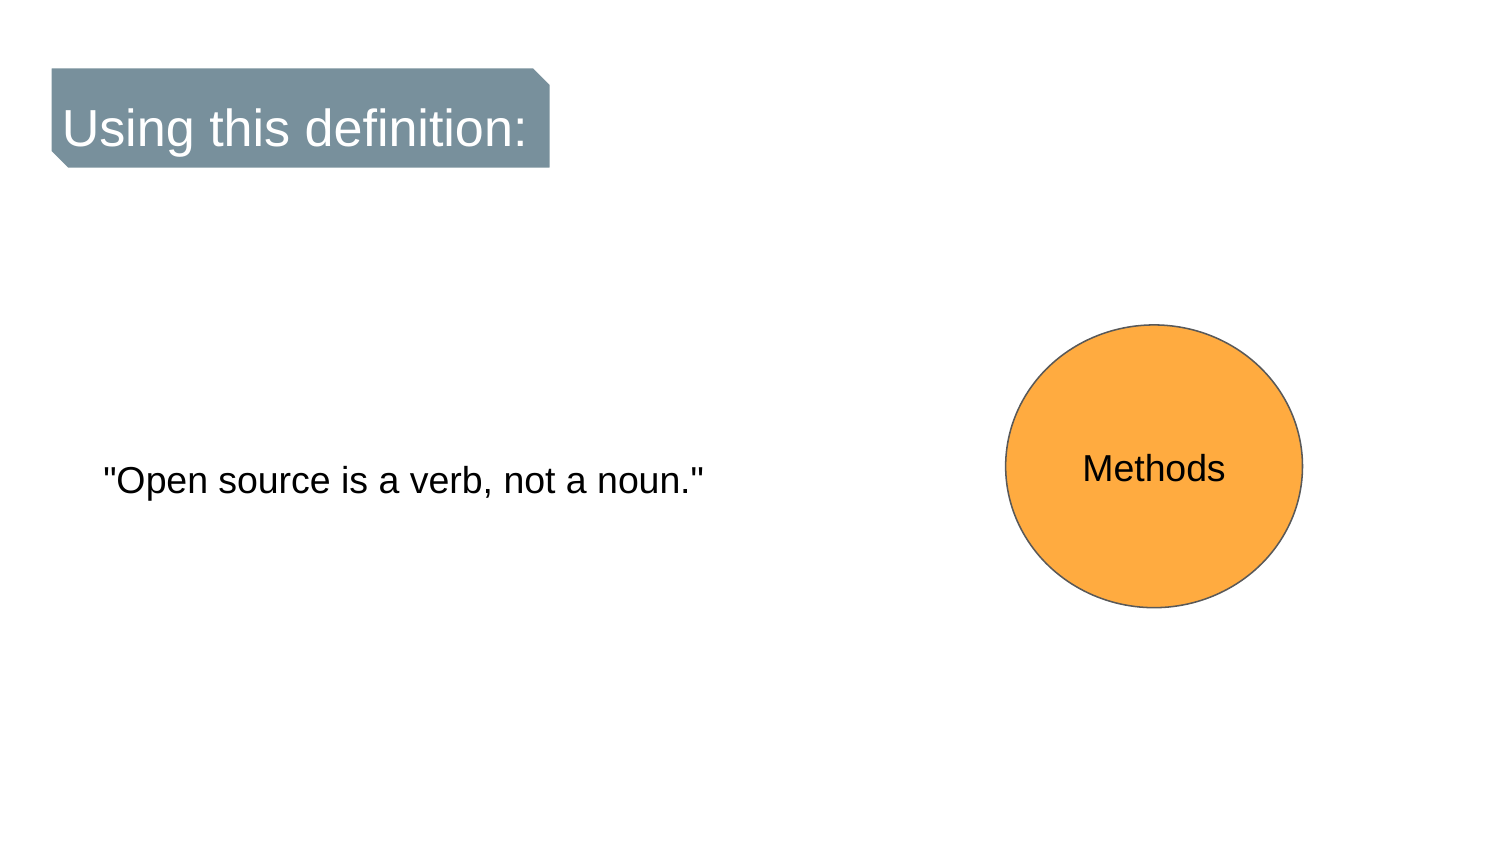

# Using this definition:

Methods
"Open source is a verb, not a noun."